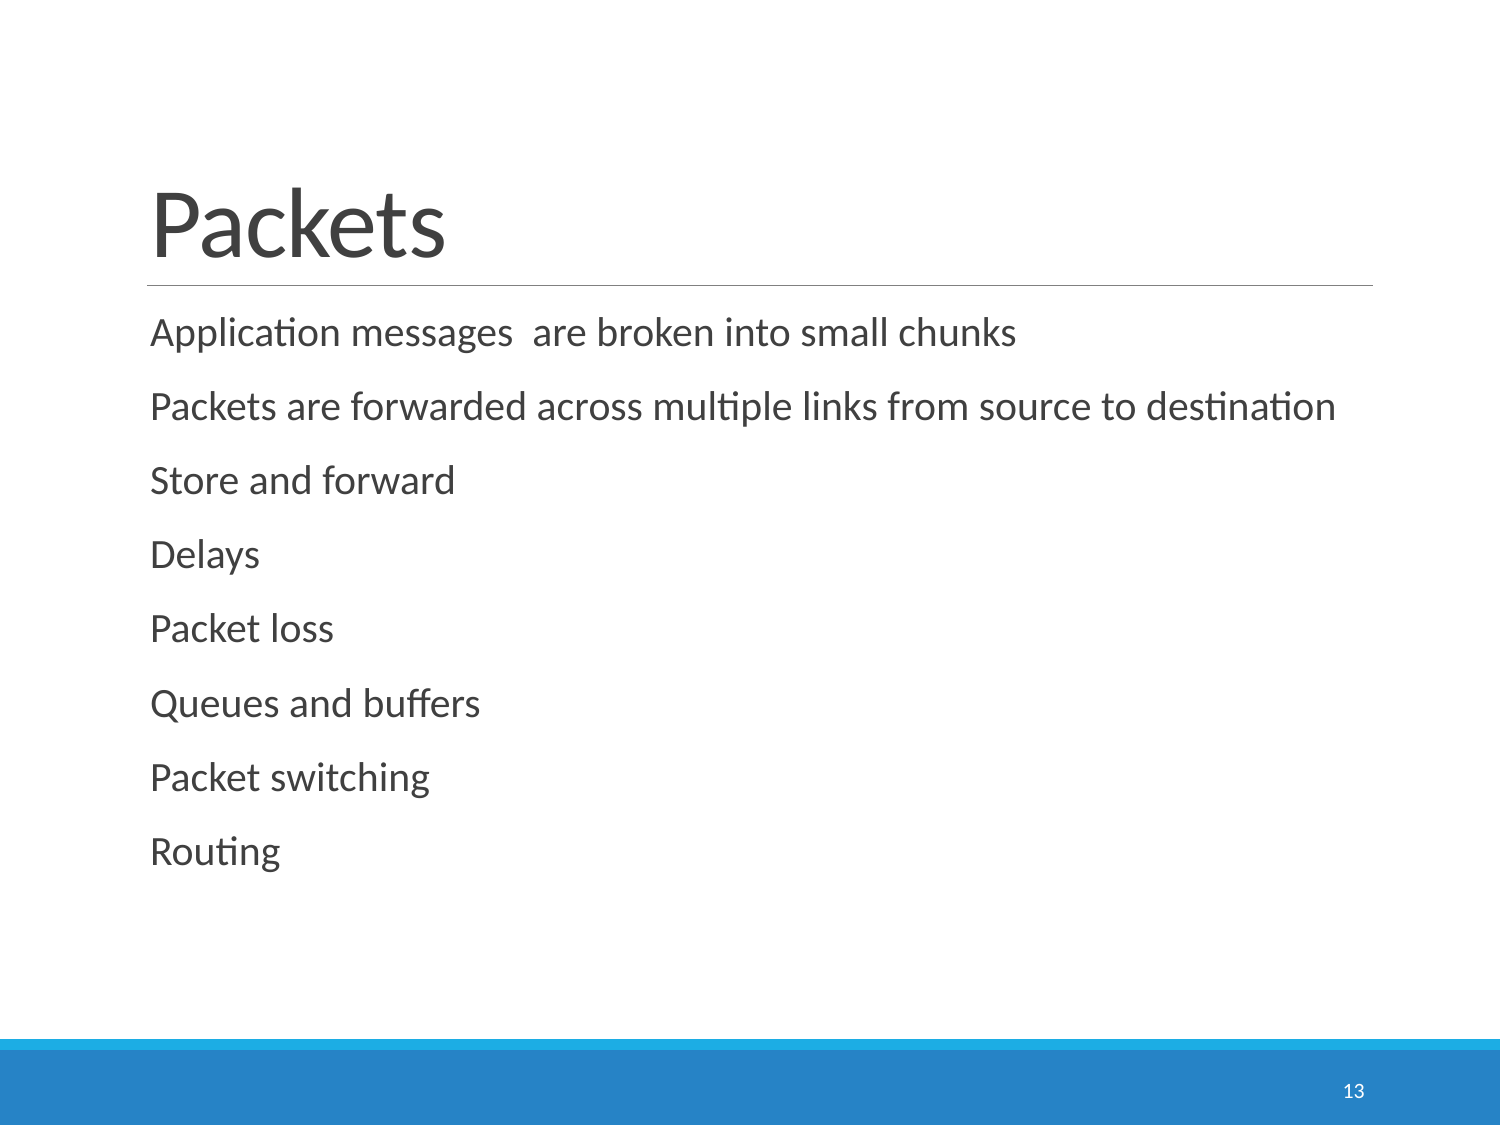

# Packets
Application messages  are broken into small chunks
Packets are forwarded across multiple links from source to destination
Store and forward
Delays
Packet loss
Queues and buffers
Packet switching
Routing
13